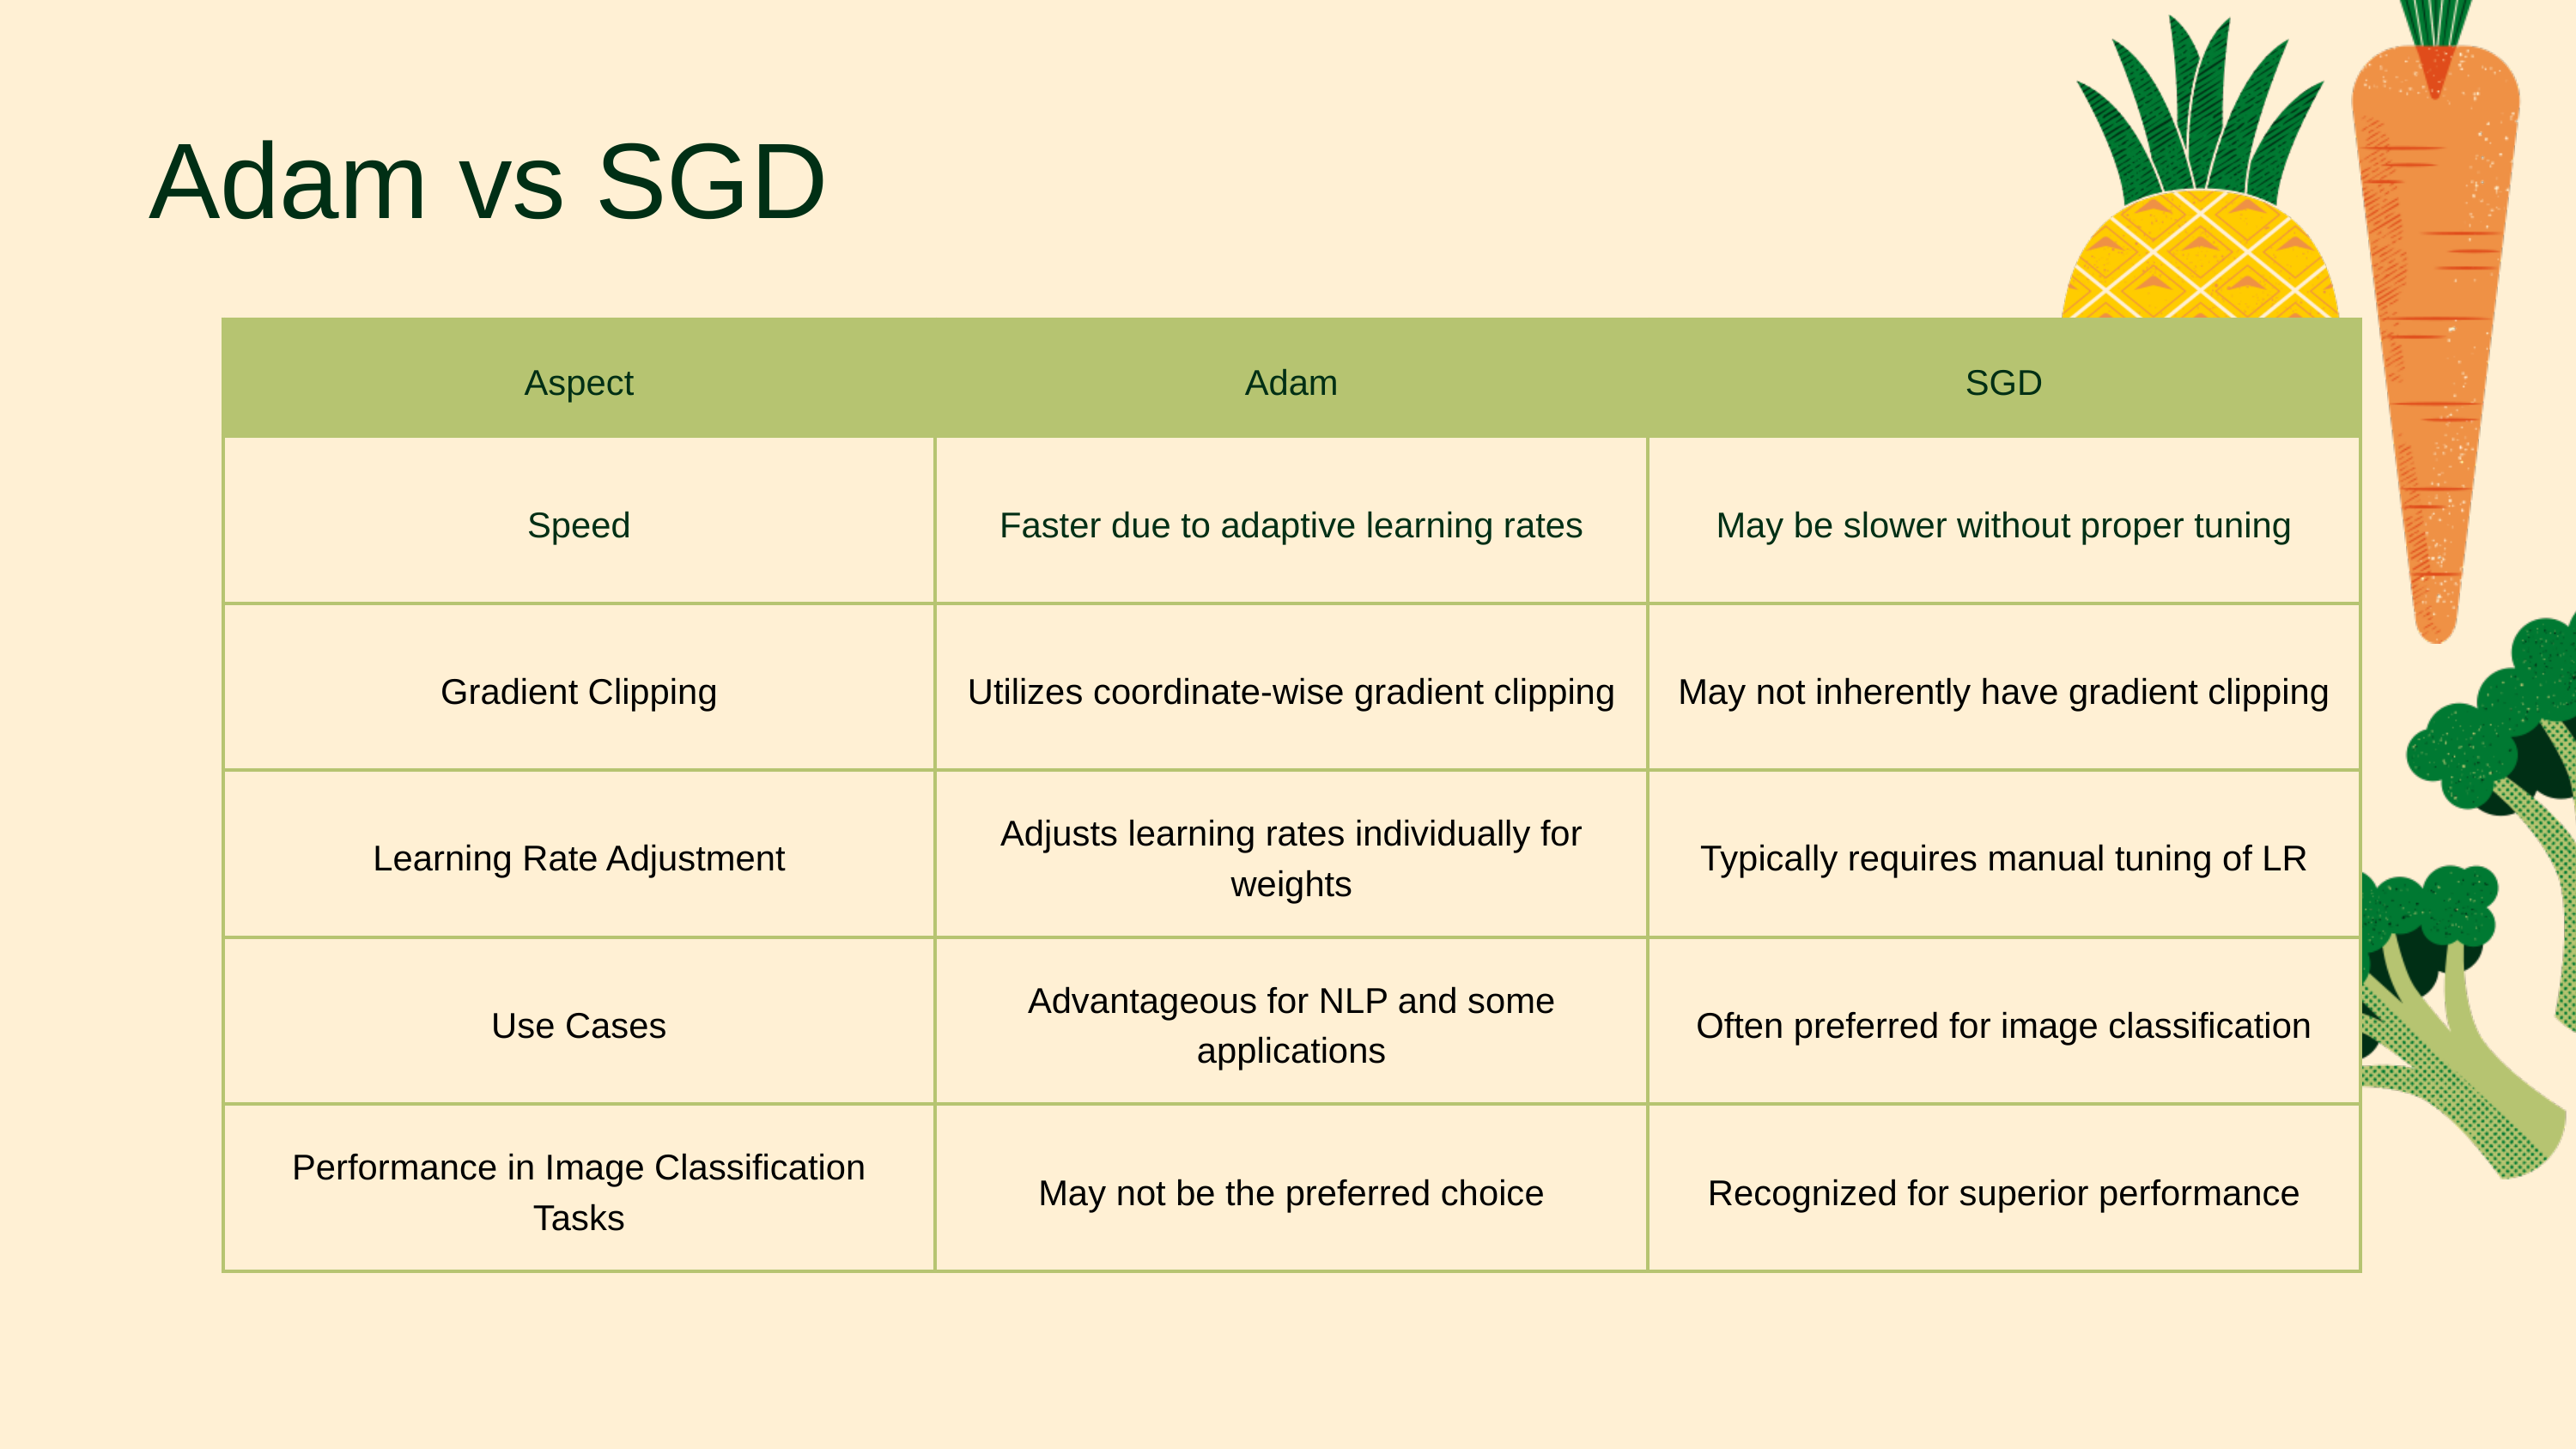

Adam vs SGD
| Aspect | Adam | SGD |
| --- | --- | --- |
| Speed | Faster due to adaptive learning rates | May be slower without proper tuning |
| Gradient Clipping | Utilizes coordinate-wise gradient clipping | May not inherently have gradient clipping |
| Learning Rate Adjustment | Adjusts learning rates individually for weights | Typically requires manual tuning of LR |
| Use Cases | Advantageous for NLP and some applications | Often preferred for image classification |
| Performance in Image Classification Tasks | May not be the preferred choice | Recognized for superior performance |